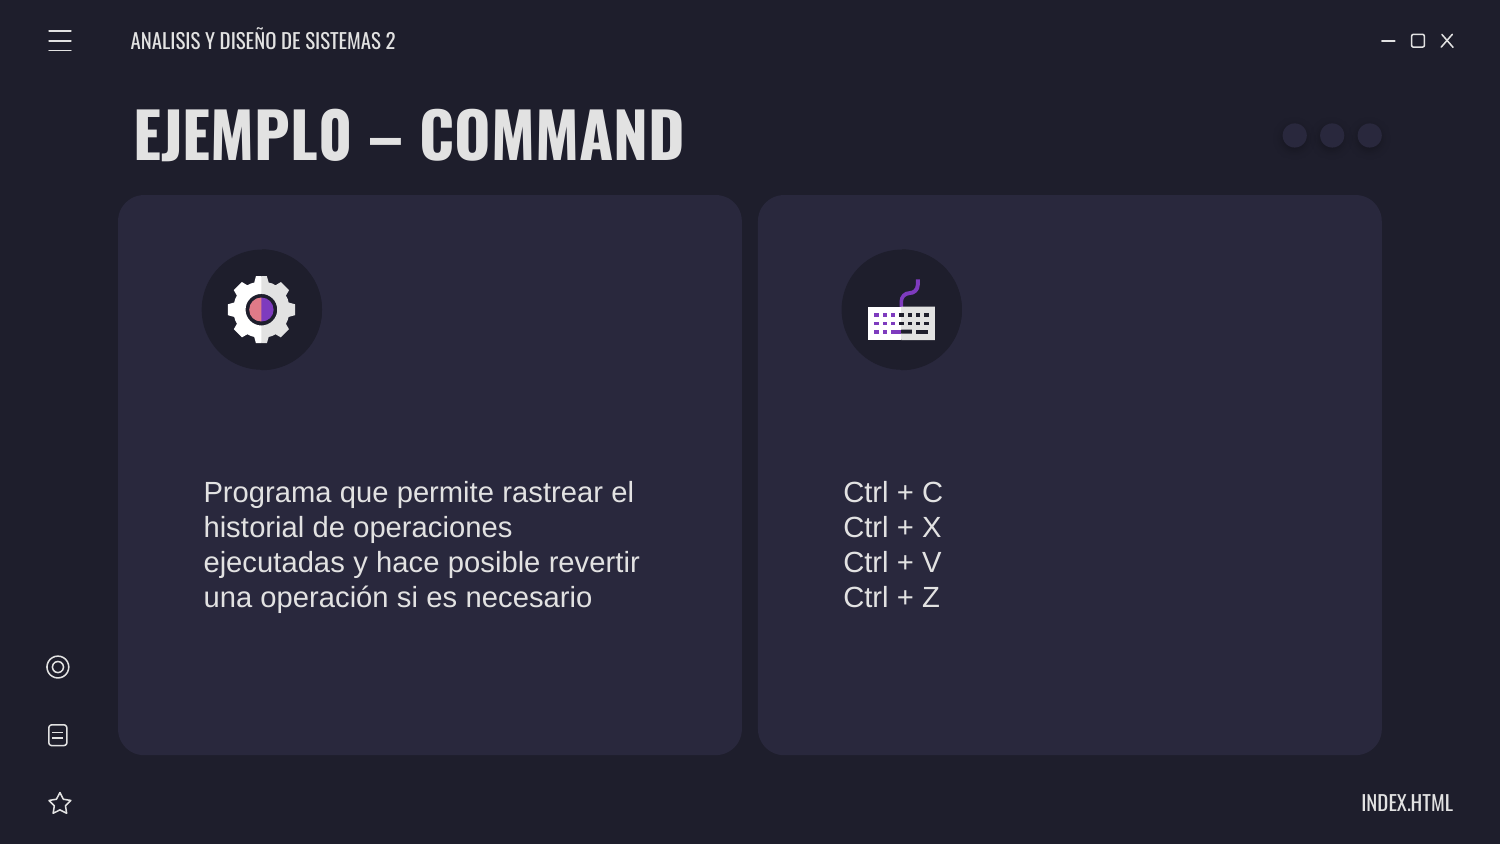

ANALISIS Y DISEÑO DE SISTEMAS 2

# EJEMPL0 – COMMAND

Programa que permite rastrear el historial de operaciones ejecutadas y hace posible revertir una operación si es necesario
Ctrl + C
Ctrl + X
Ctrl + V
Ctrl + Z

INDEX.HTML